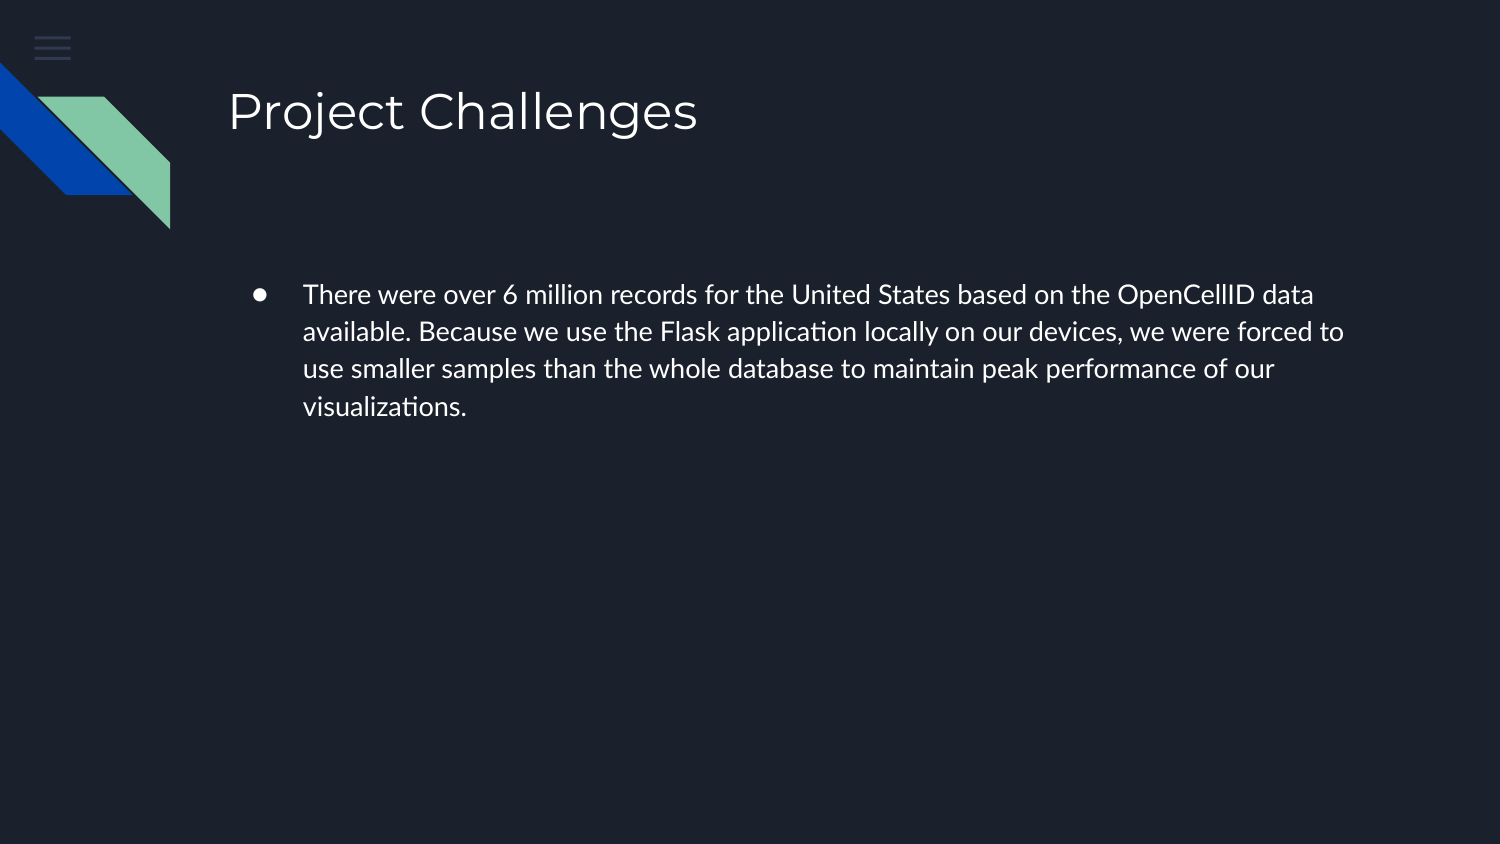

# Project Challenges
There were over 6 million records for the United States based on the OpenCellID data available. Because we use the Flask application locally on our devices, we were forced to use smaller samples than the whole database to maintain peak performance of our visualizations.